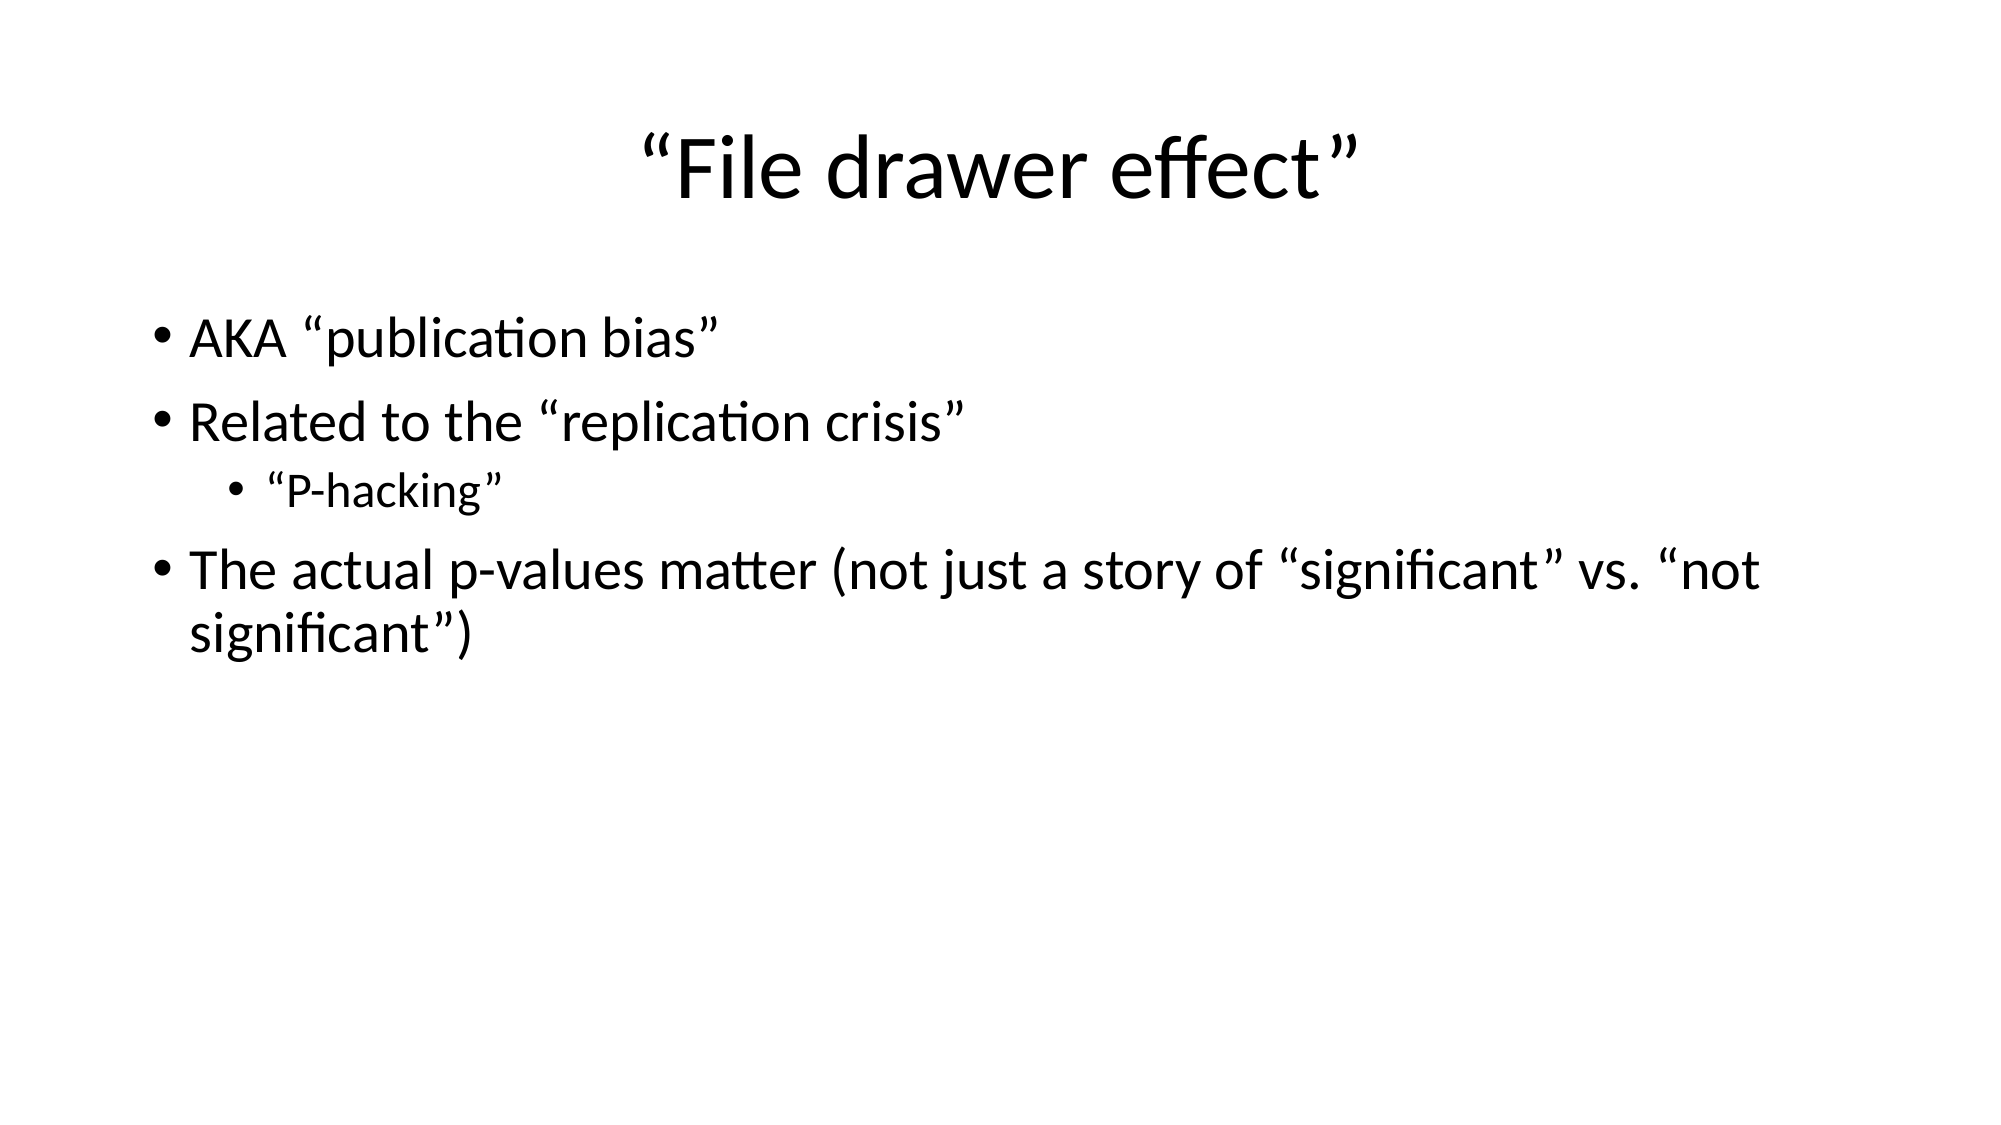

# “File drawer effect”
AKA “publication bias”
Related to the “replication crisis”
“P-hacking”
The actual p-values matter (not just a story of “significant” vs. “not significant”)